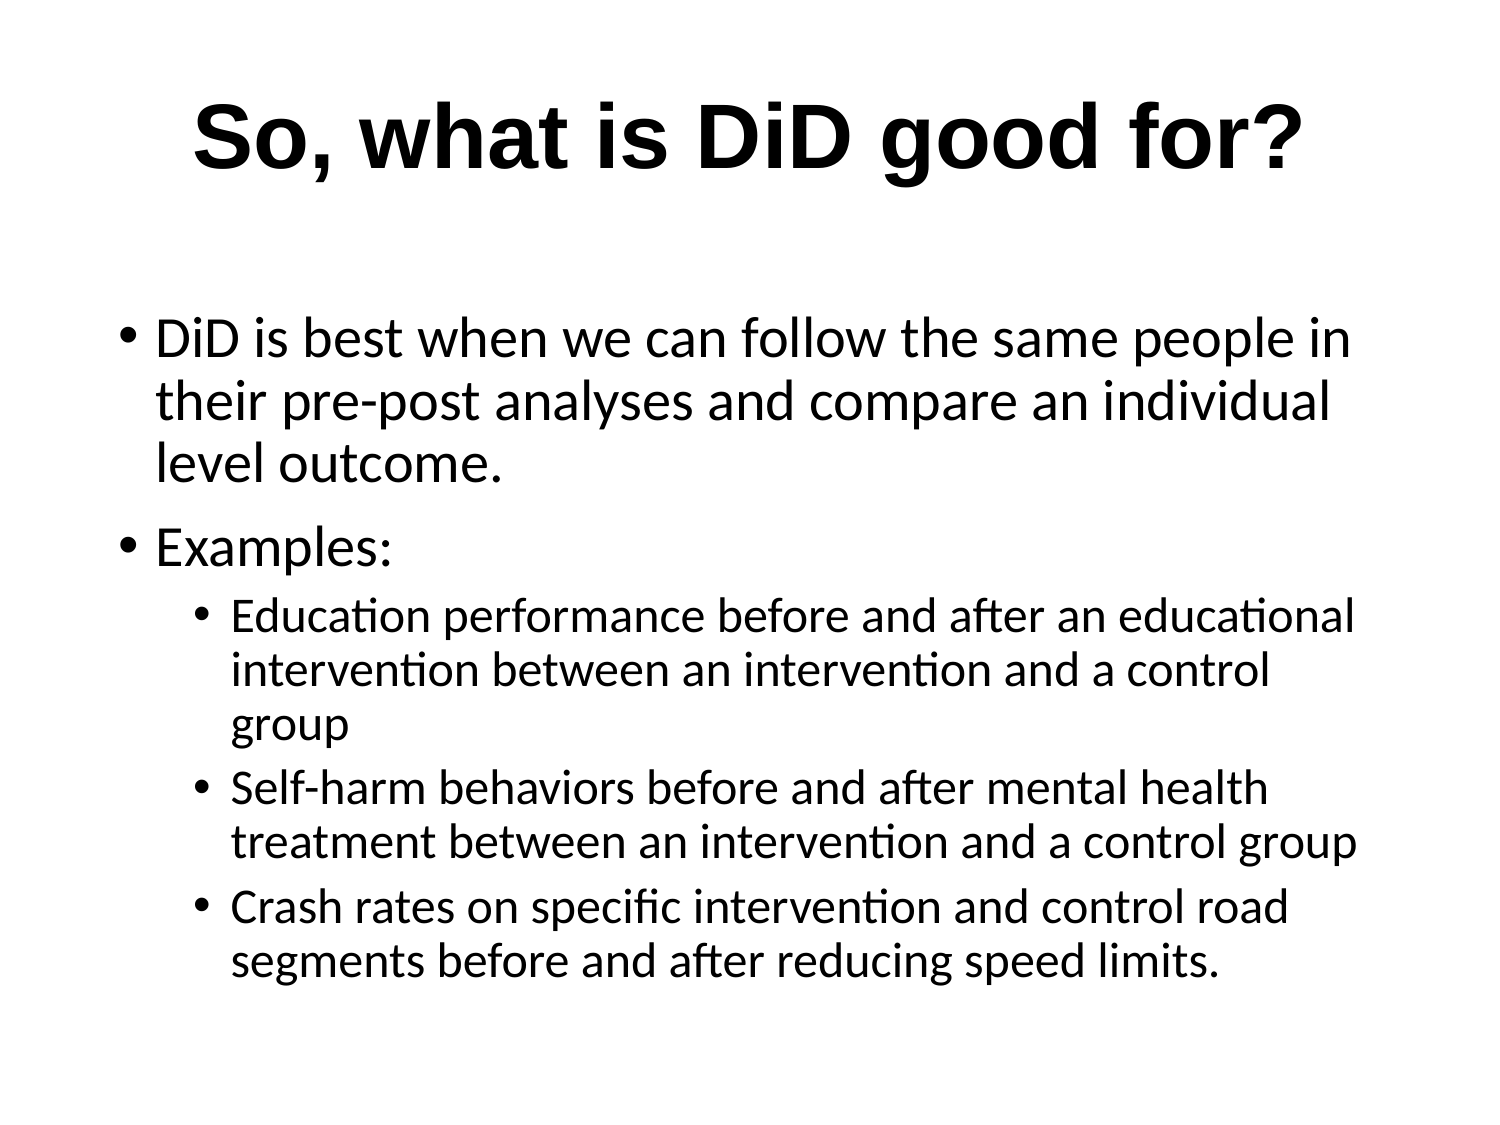

# So, what is DiD good for?
DiD is best when we can follow the same people in their pre-post analyses and compare an individual level outcome.
Examples:
Education performance before and after an educational intervention between an intervention and a control group
Self-harm behaviors before and after mental health treatment between an intervention and a control group
Crash rates on specific intervention and control road segments before and after reducing speed limits.